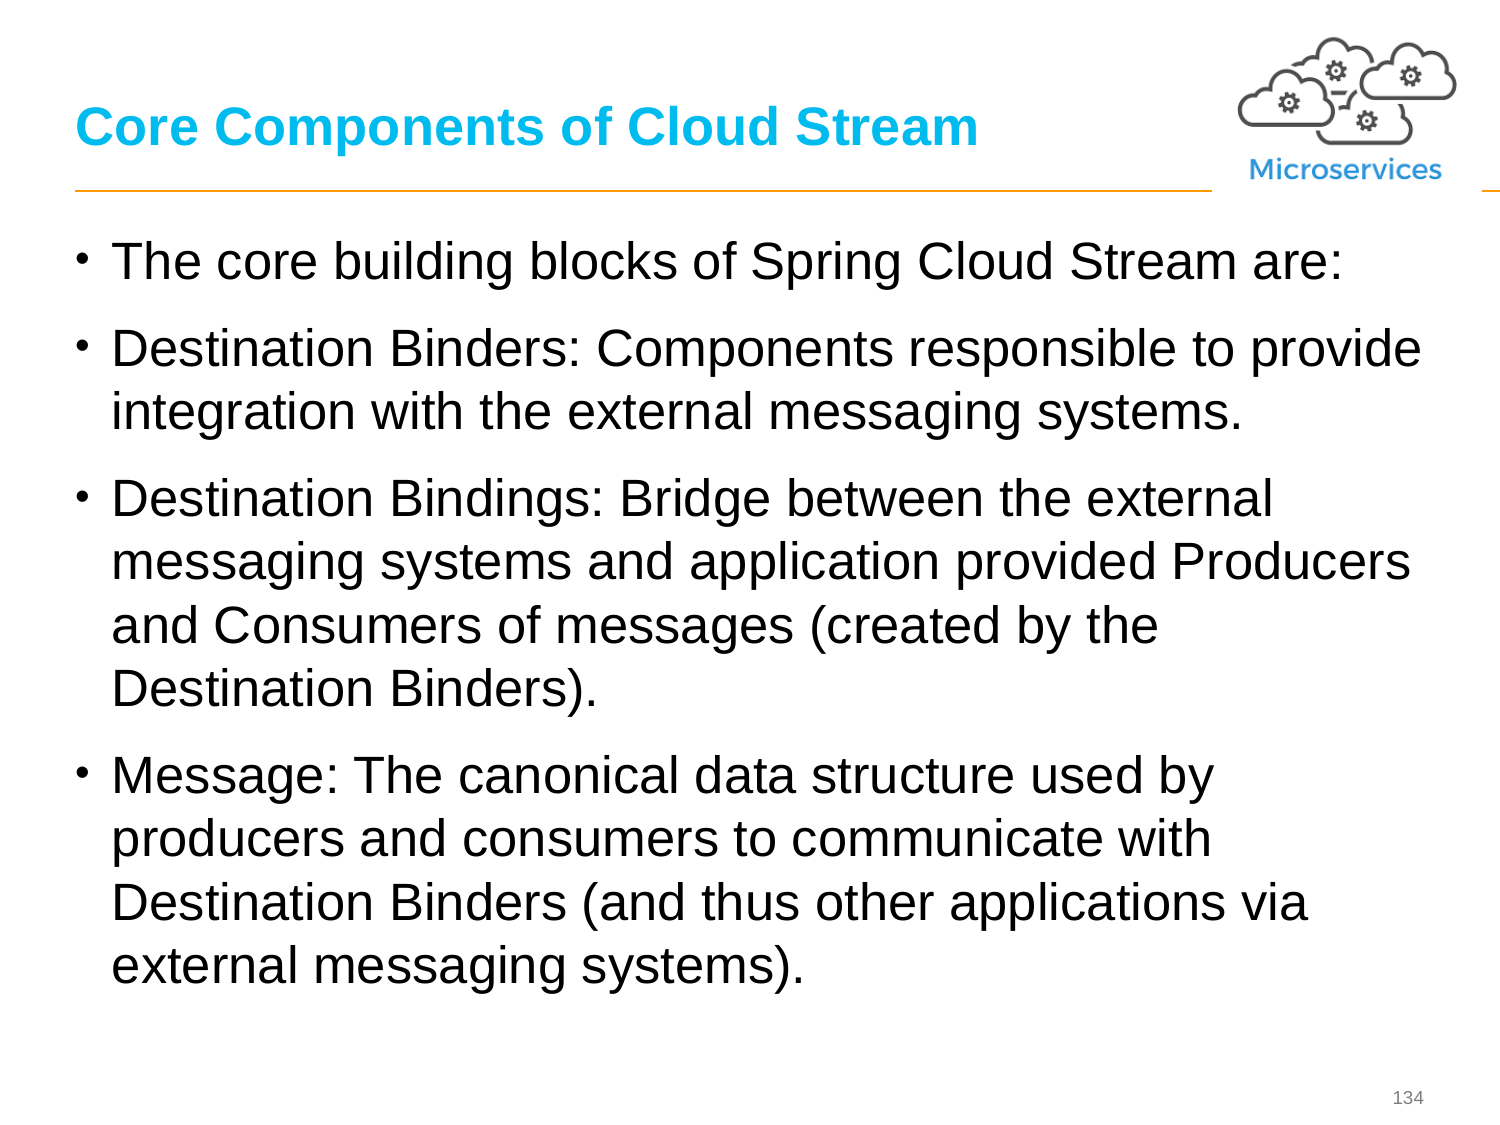

# Core Components of Cloud Stream
The core building blocks of Spring Cloud Stream are:
Destination Binders: Components responsible to provide integration with the external messaging systems.
Destination Bindings: Bridge between the external messaging systems and application provided Producers and Consumers of messages (created by the Destination Binders).
Message: The canonical data structure used by producers and consumers to communicate with Destination Binders (and thus other applications via external messaging systems).